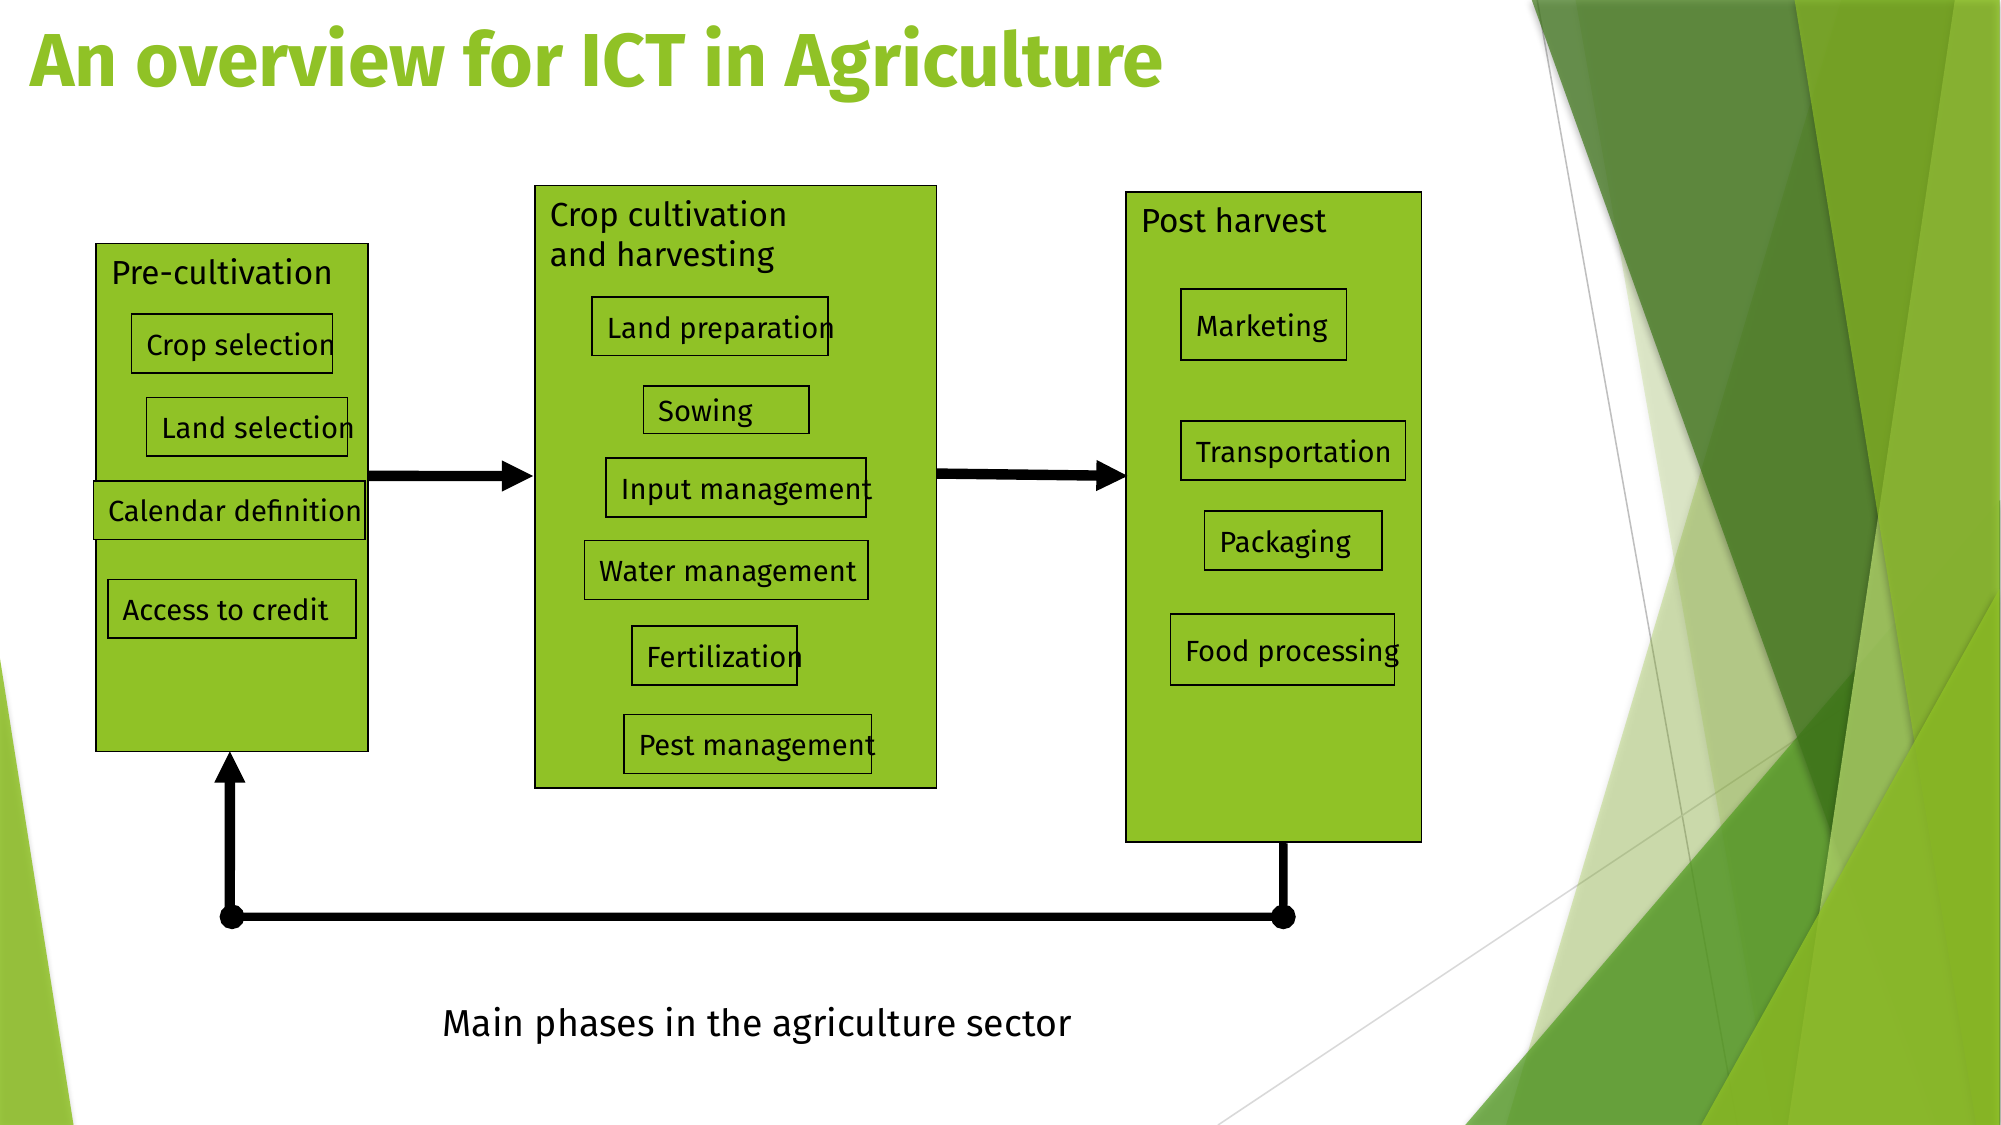

# An overview for ICT in Agriculture
Crop cultivation
and harvesting
Post harvest
Pre-cultivation
Marketing
Land preparation
Crop selection
Sowing
Land selection
Transportation
Input management

Calendar definition
Packaging
Water management
Access to credit
Food processing
Fertilization
Pest management

Main phases in the agriculture sector